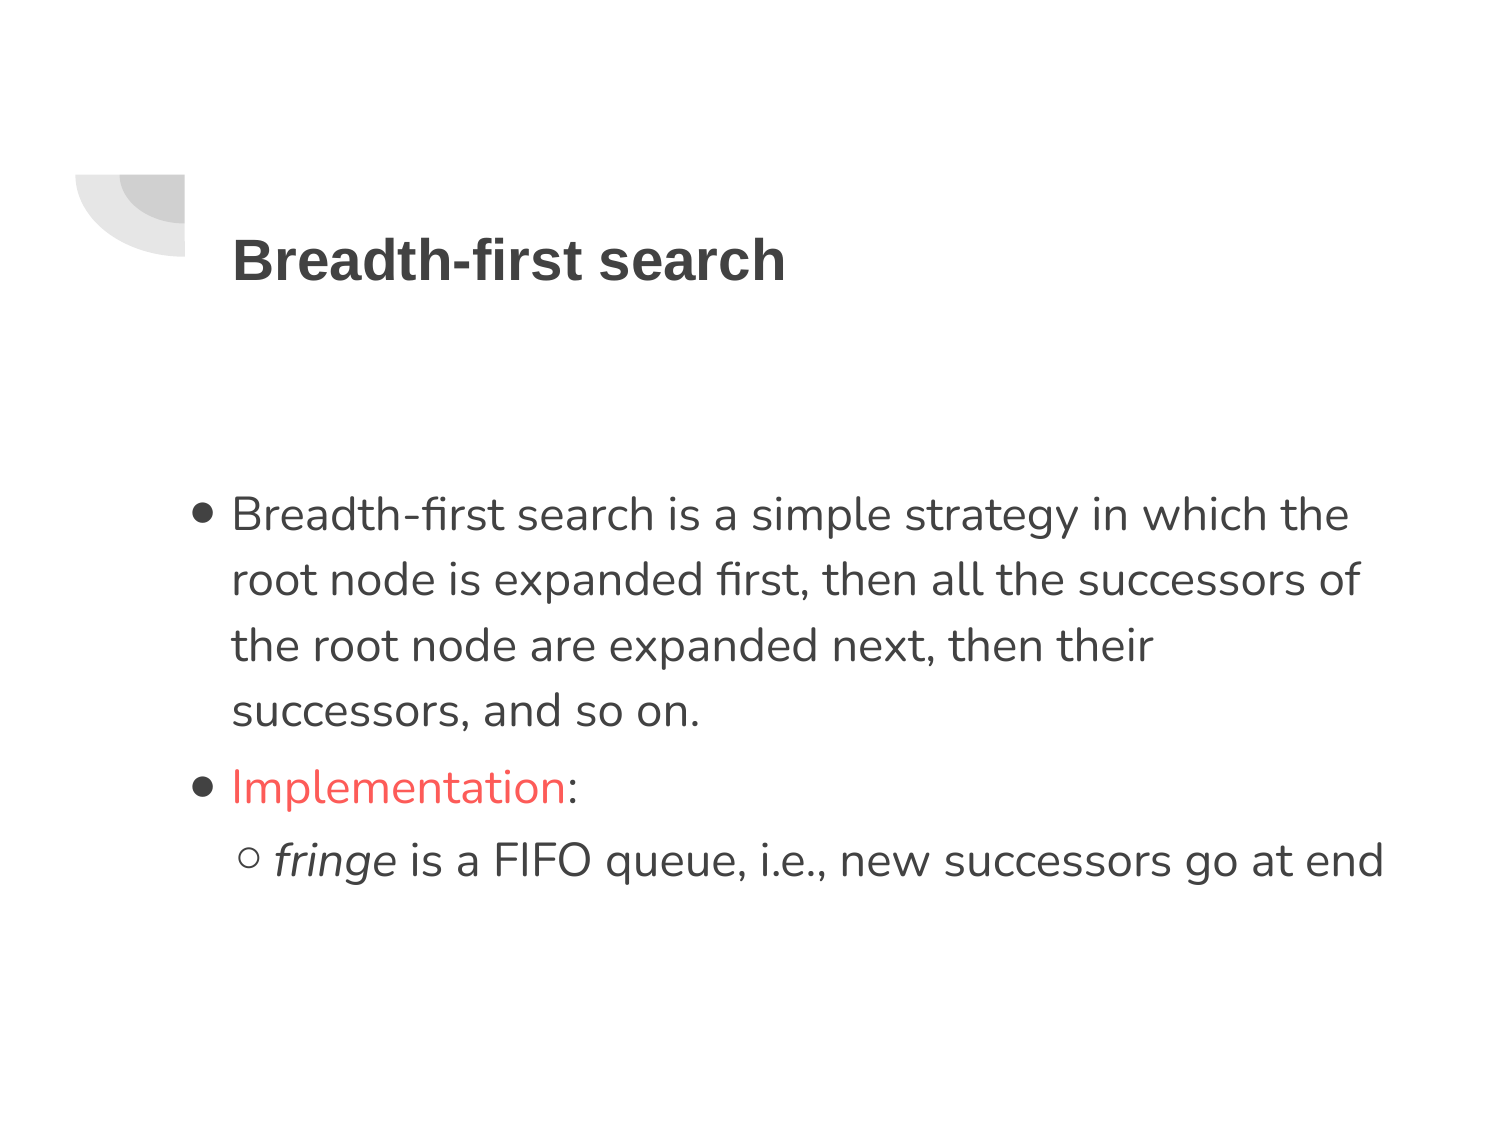

# Breadth-first search
Breadth-first search is a simple strategy in which the root node is expanded first, then all the successors of the root node are expanded next, then their successors, and so on.
Implementation:
fringe is a FIFO queue, i.e., new successors go at end